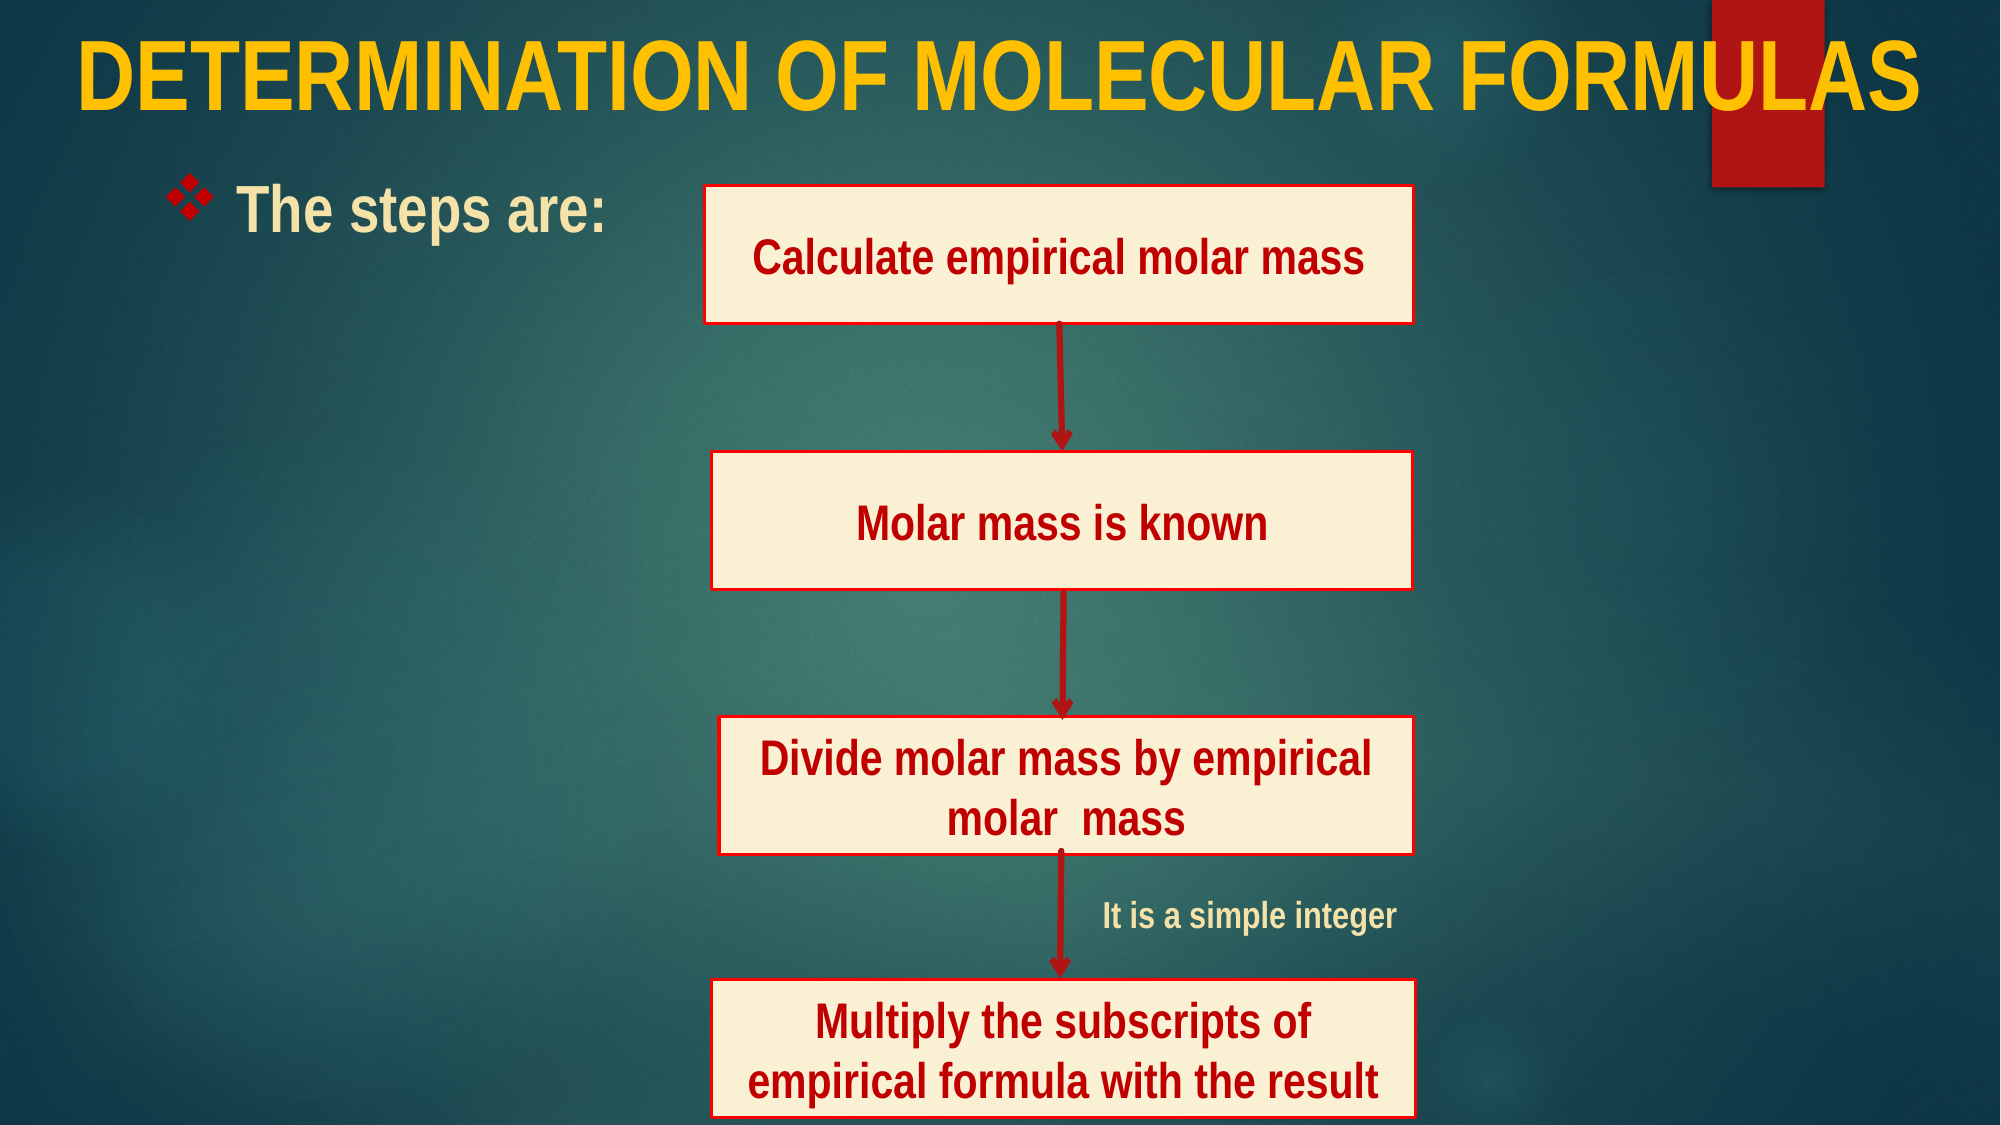

Determination of Molecular Formulas
 The steps are:
Calculate empirical molar mass
Molar mass is known
Divide molar mass by empirical molar  mass
It is a simple integer
Multiply the subscripts of empirical formula with the result